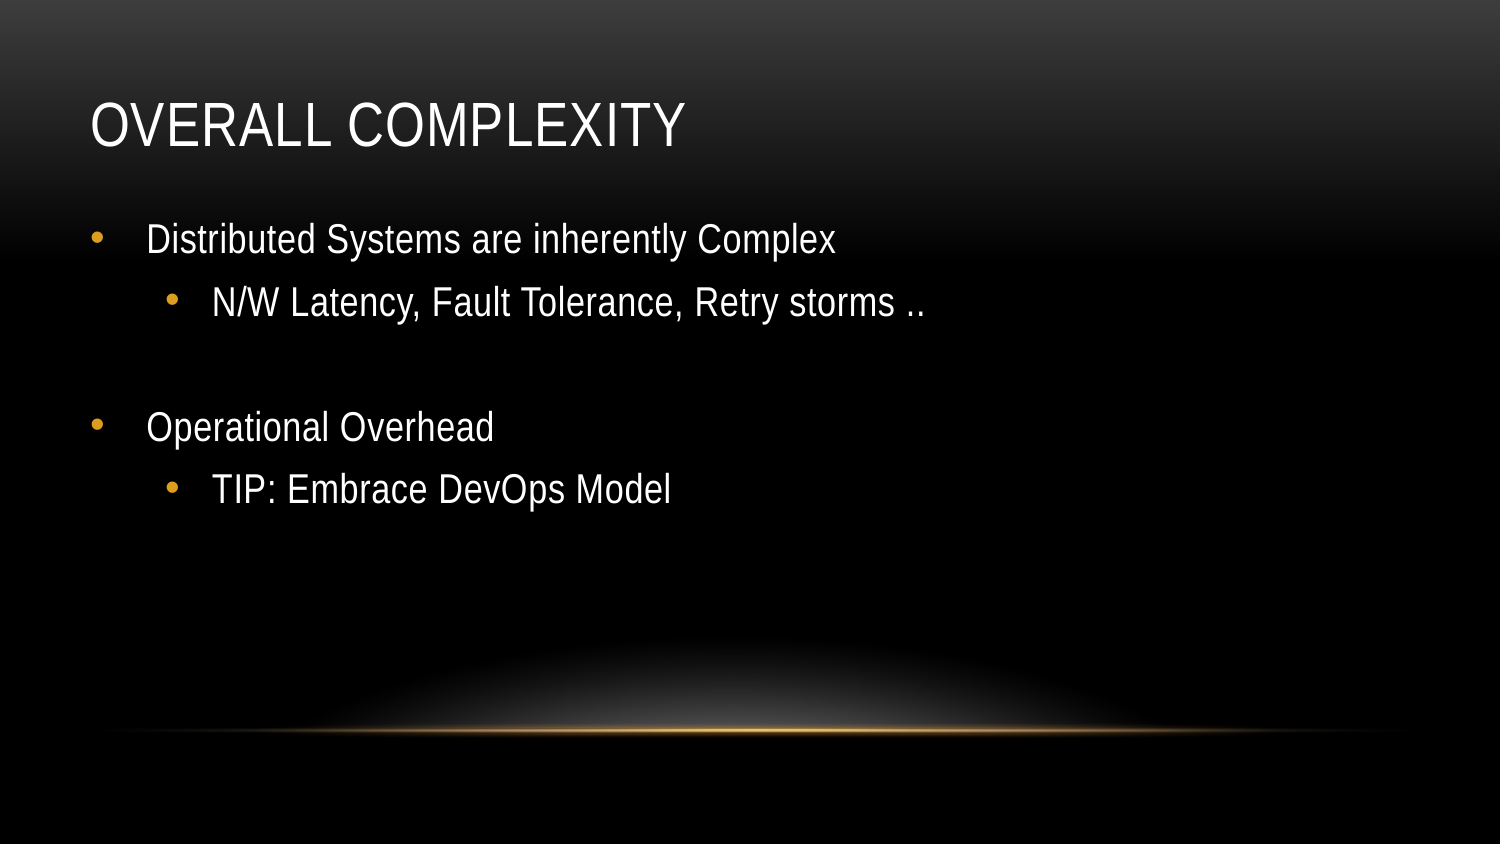

# Overall Complexity
Distributed Systems are inherently Complex
N/W Latency, Fault Tolerance, Retry storms ..

Operational Overhead
TIP: Embrace DevOps Model